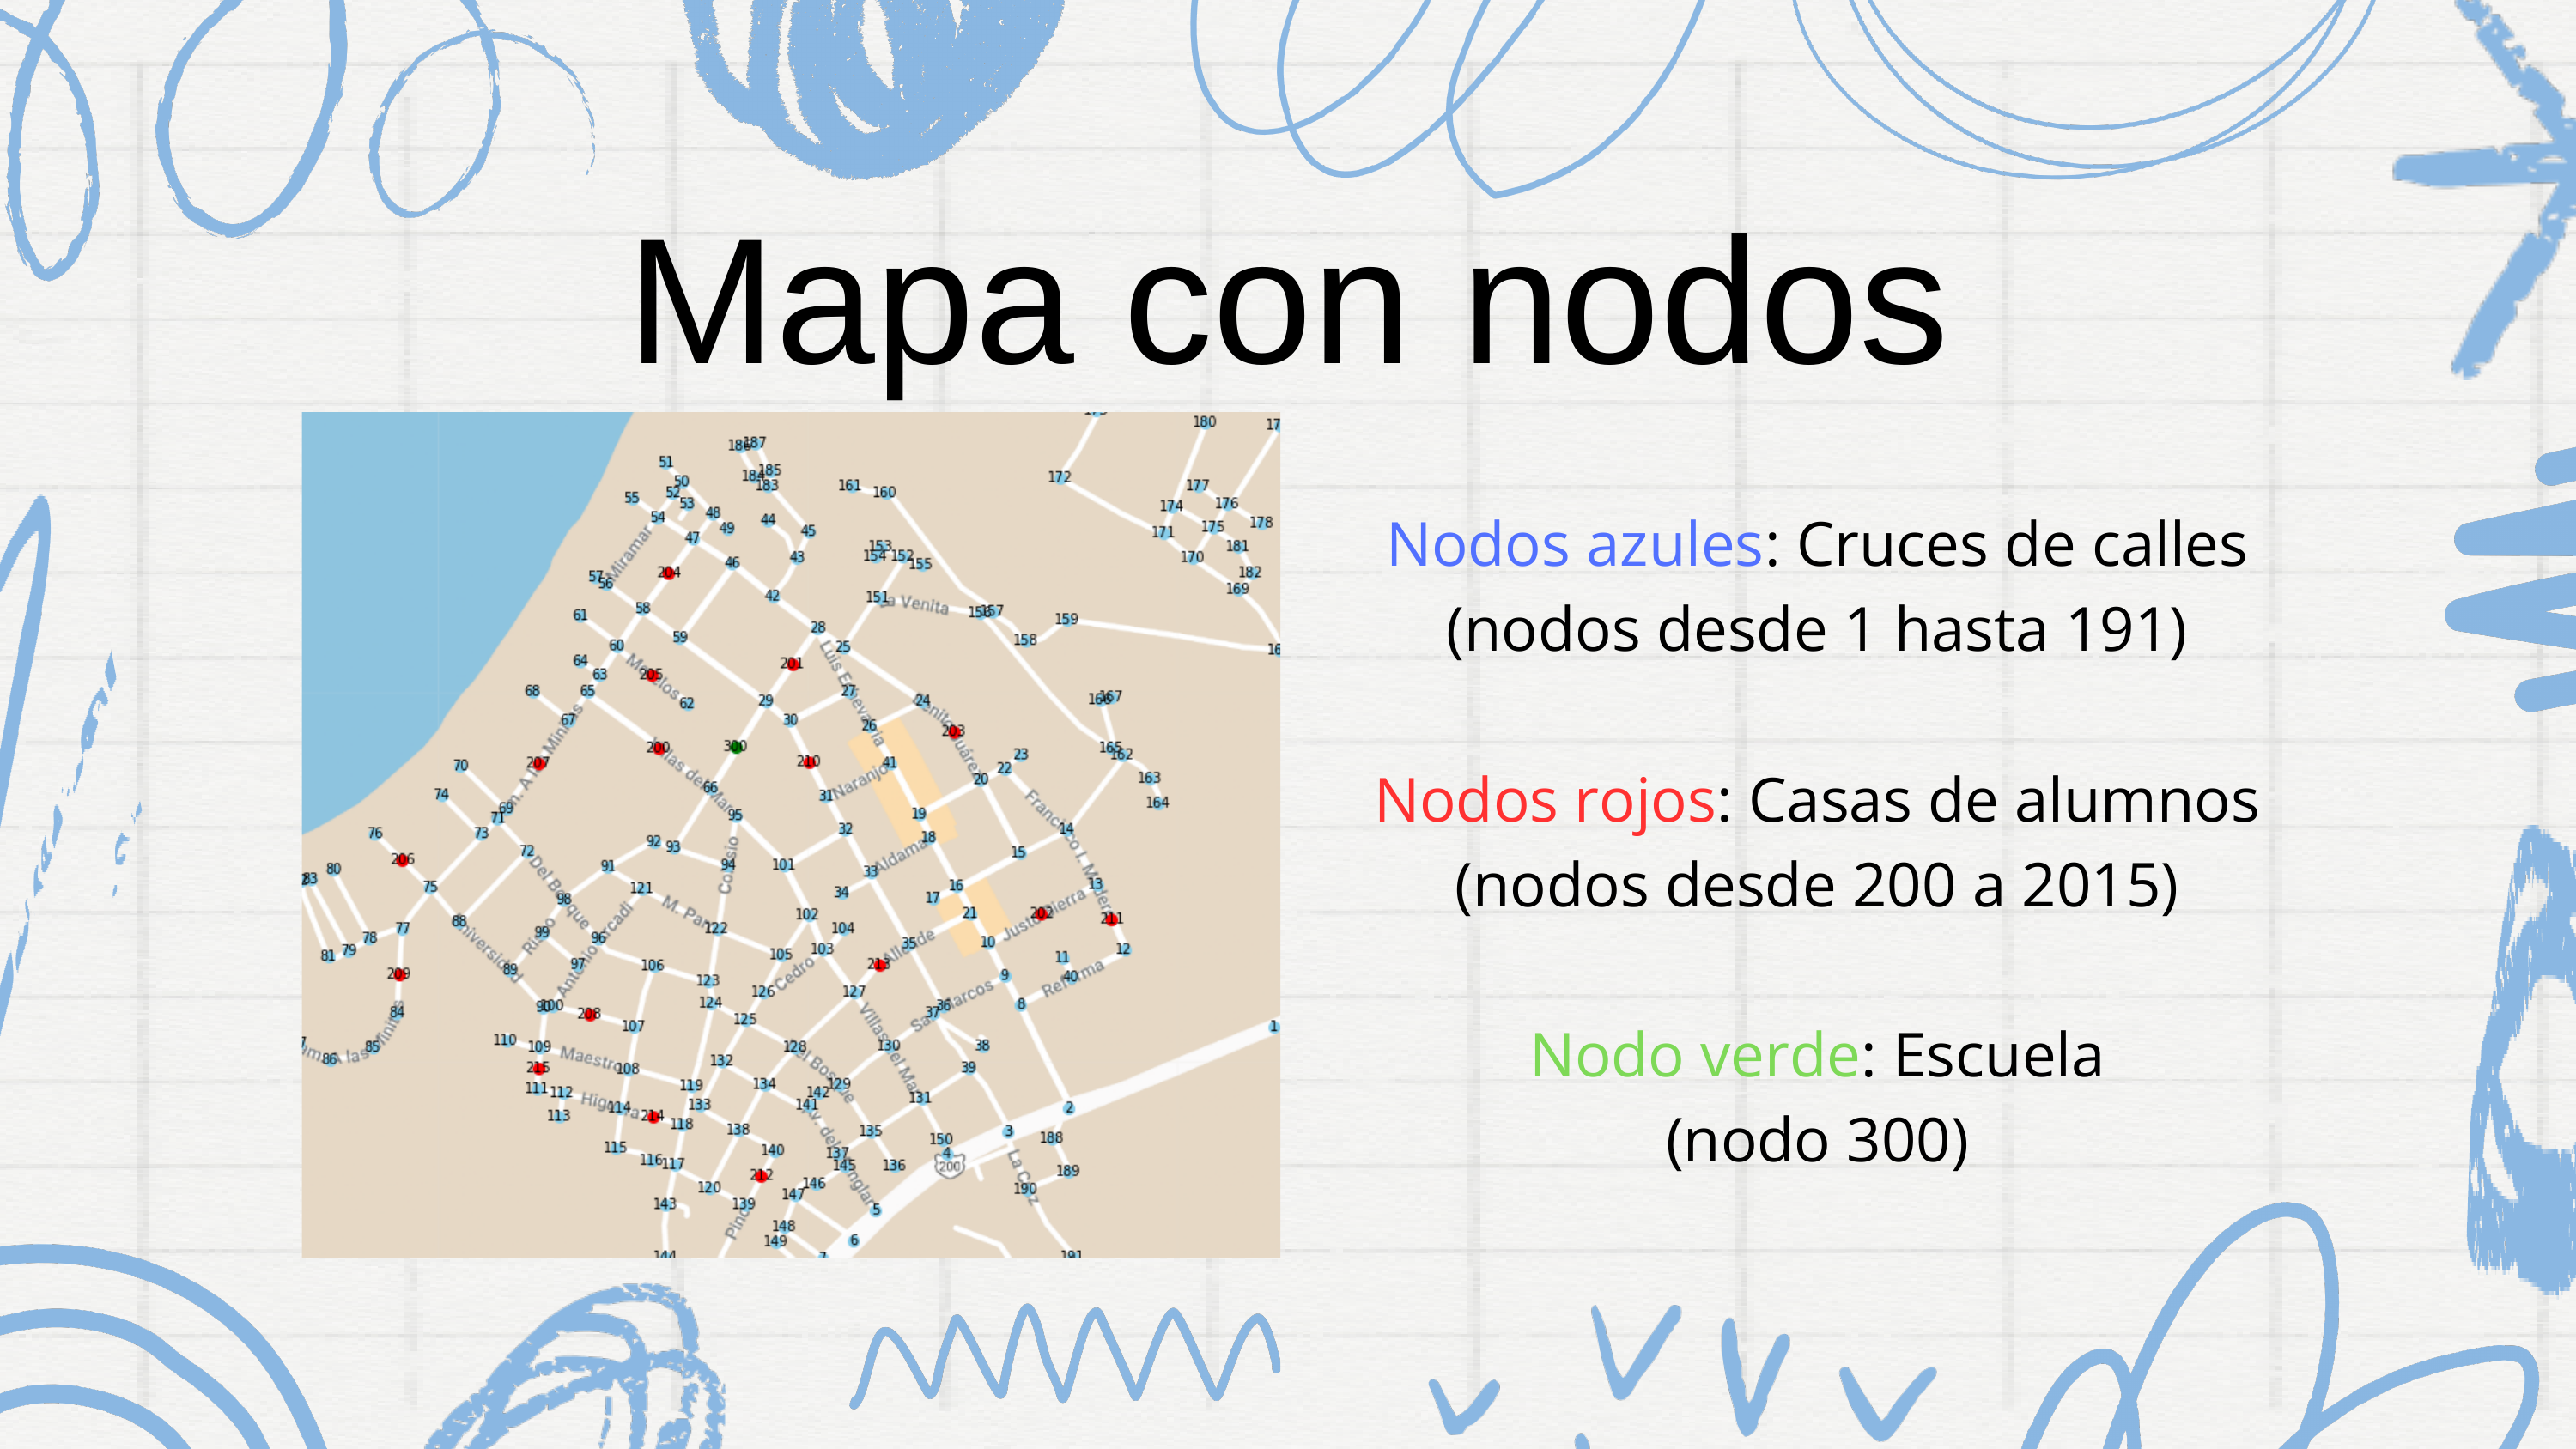

Mapa con nodos

Nodos azules: Cruces de calles
(nodos desde 1 hasta 191)

Nodos rojos: Casas de alumnos
(nodos desde 200 a 2015)

Nodo verde: Escuela
(nodo 300)